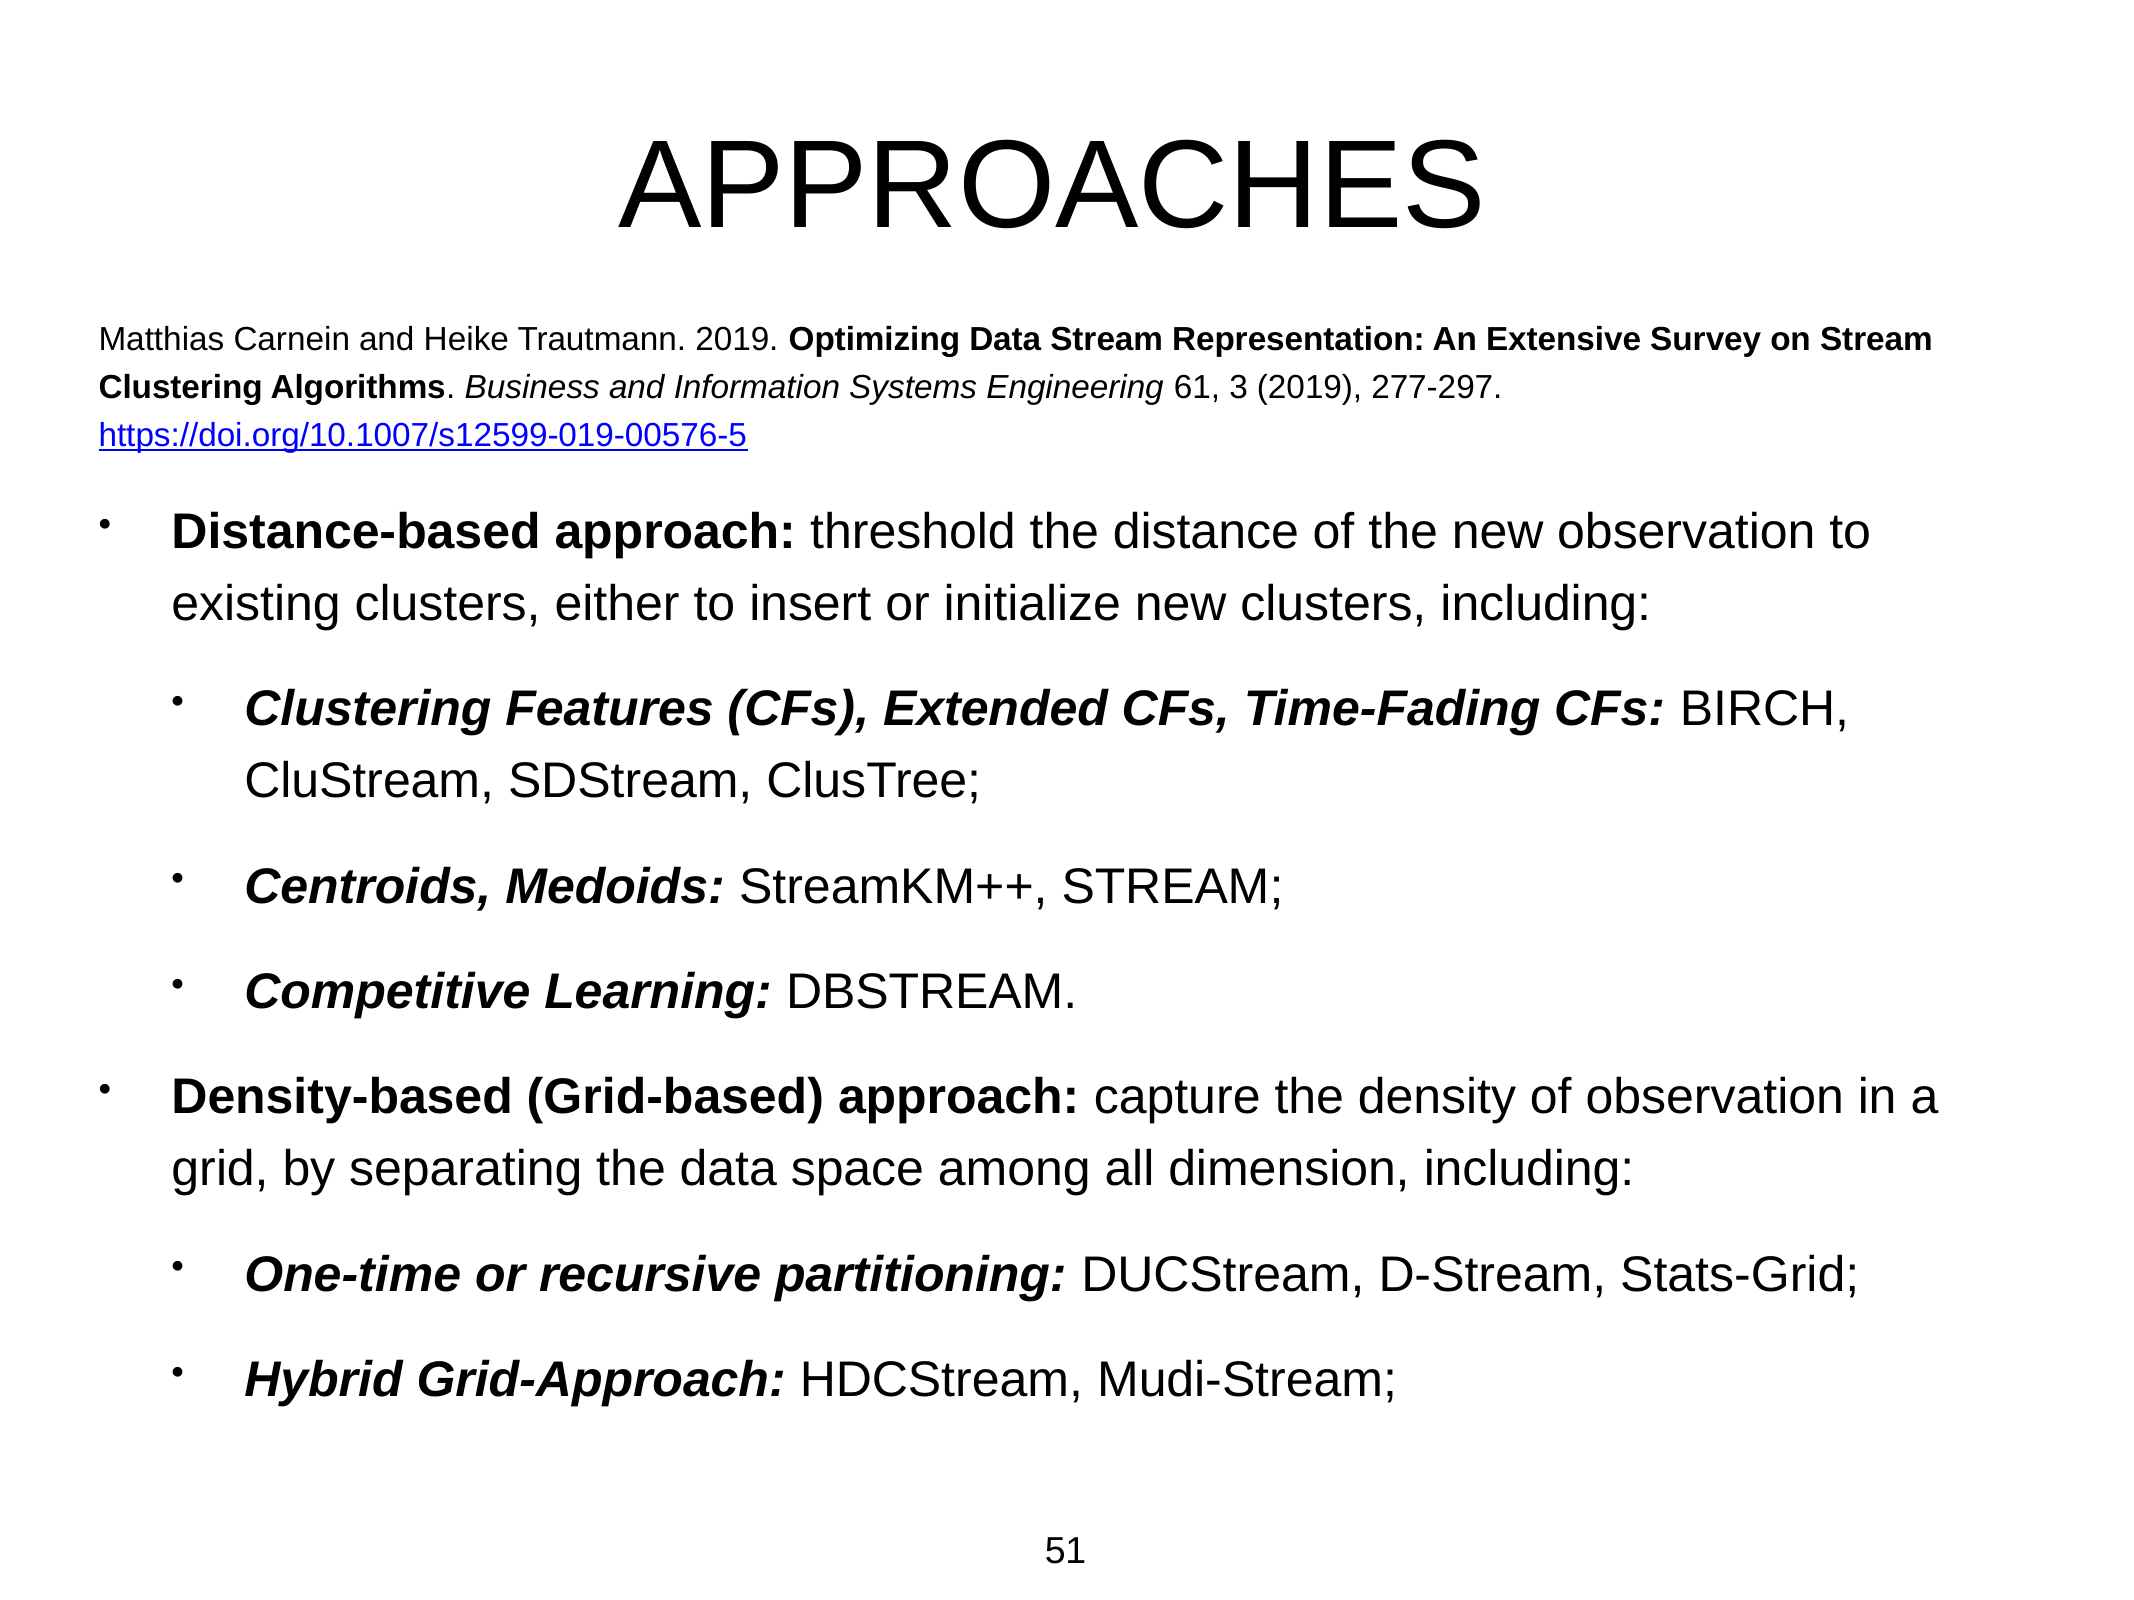

# APPROACHES
Matthias Carnein and Heike Trautmann. 2019. Optimizing Data Stream Representation: An Extensive Survey on Stream Clustering Algorithms. Business and Information Systems Engineering 61, 3 (2019), 277-297. https://doi.org/10.1007/s12599-019-00576-5
Distance-based approach: threshold the distance of the new observation to existing clusters, either to insert or initialize new clusters, including:
Clustering Features (CFs), Extended CFs, Time-Fading CFs: BIRCH, CluStream, SDStream, ClusTree;
Centroids, Medoids: StreamKM++, STREAM;
Competitive Learning: DBSTREAM.
Density-based (Grid-based) approach: capture the density of observation in a grid, by separating the data space among all dimension, including:
One-time or recursive partitioning: DUCStream, D-Stream, Stats-Grid;
Hybrid Grid-Approach: HDCStream, Mudi-Stream;
51